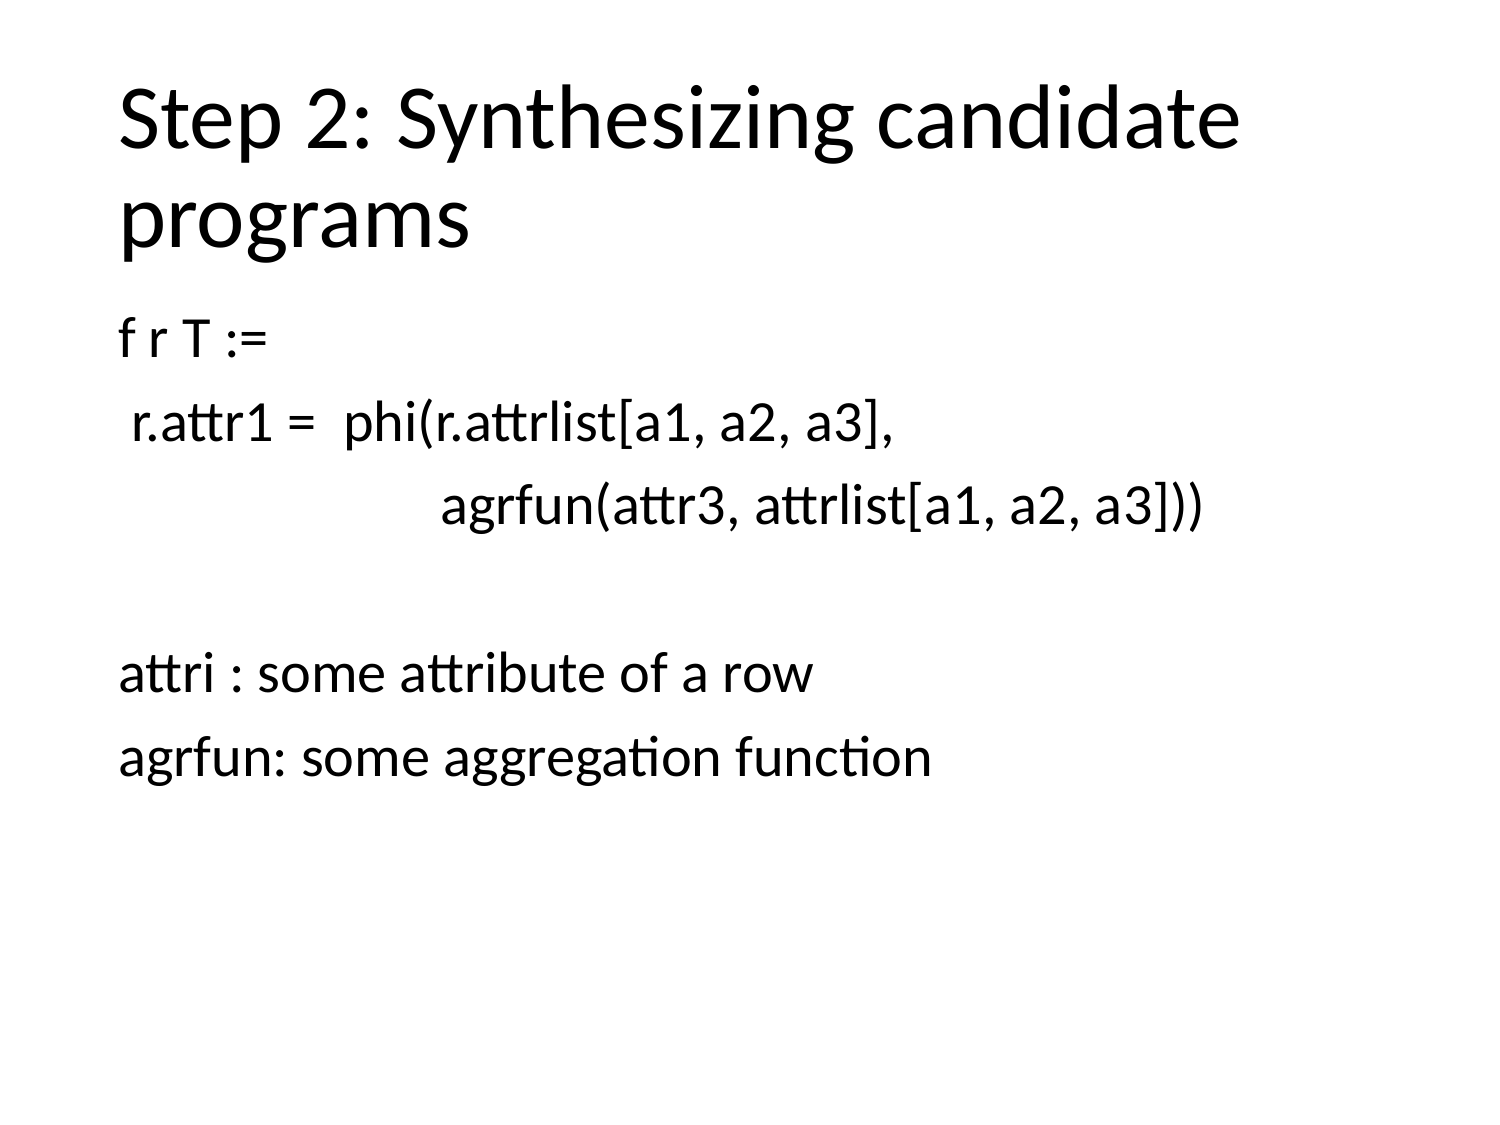

# Step 2: Synthesizing candidate programs
f r T :=
 r.attr1 =  phi(r.attrlist[a1, a2, a3],
	             agrfun(attr3, attrlist[a1, a2, a3]))

attri : some attribute of a row
agrfun: some aggregation function